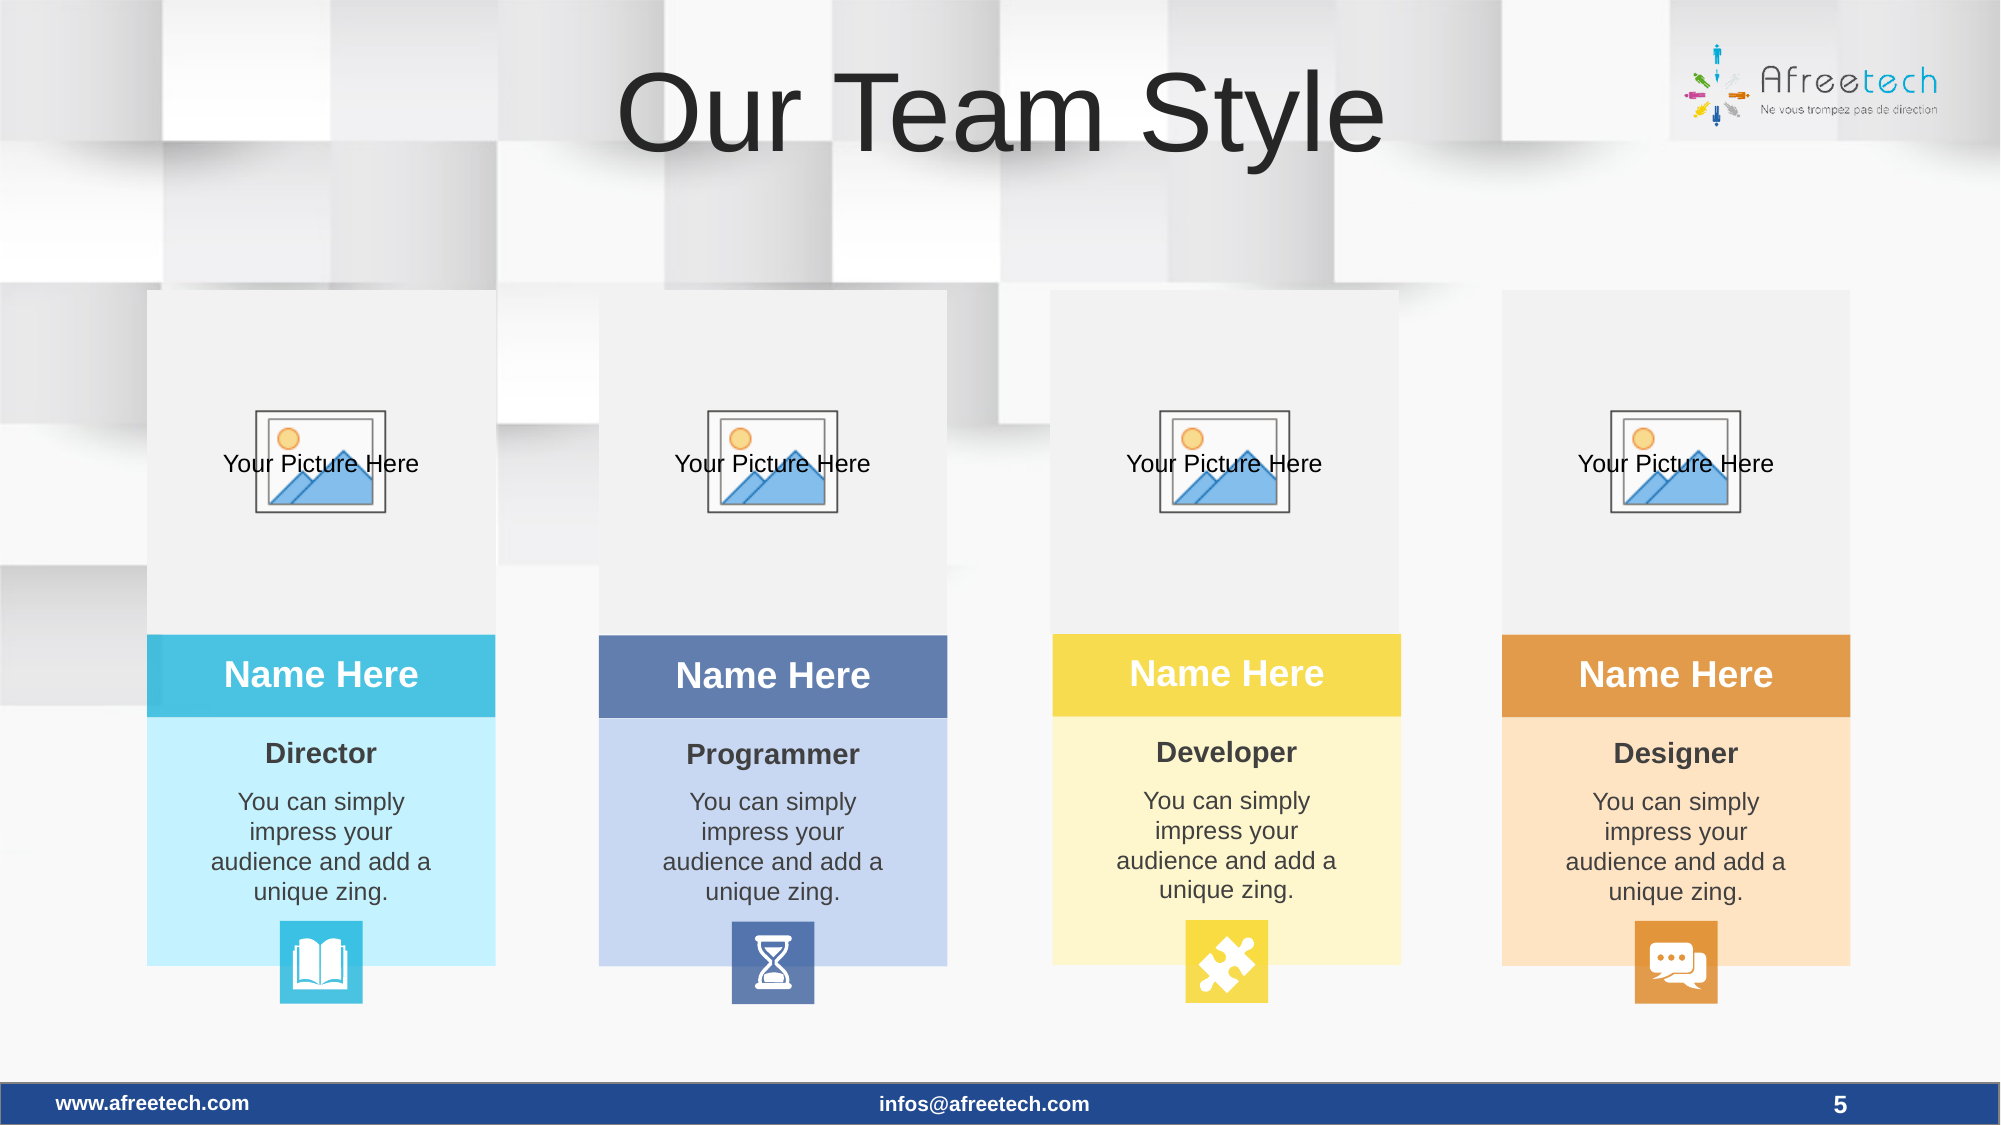

Our Team Style

Name Here

Developer
You can simply impress your audience and add a unique zing.

Name Here

Programmer
You can simply impress your audience and add a unique zing.

Name Here
Name Here

Director
Designer
You can simply impress your audience and add a unique zing.
You can simply impress your audience and add a unique zing.

5